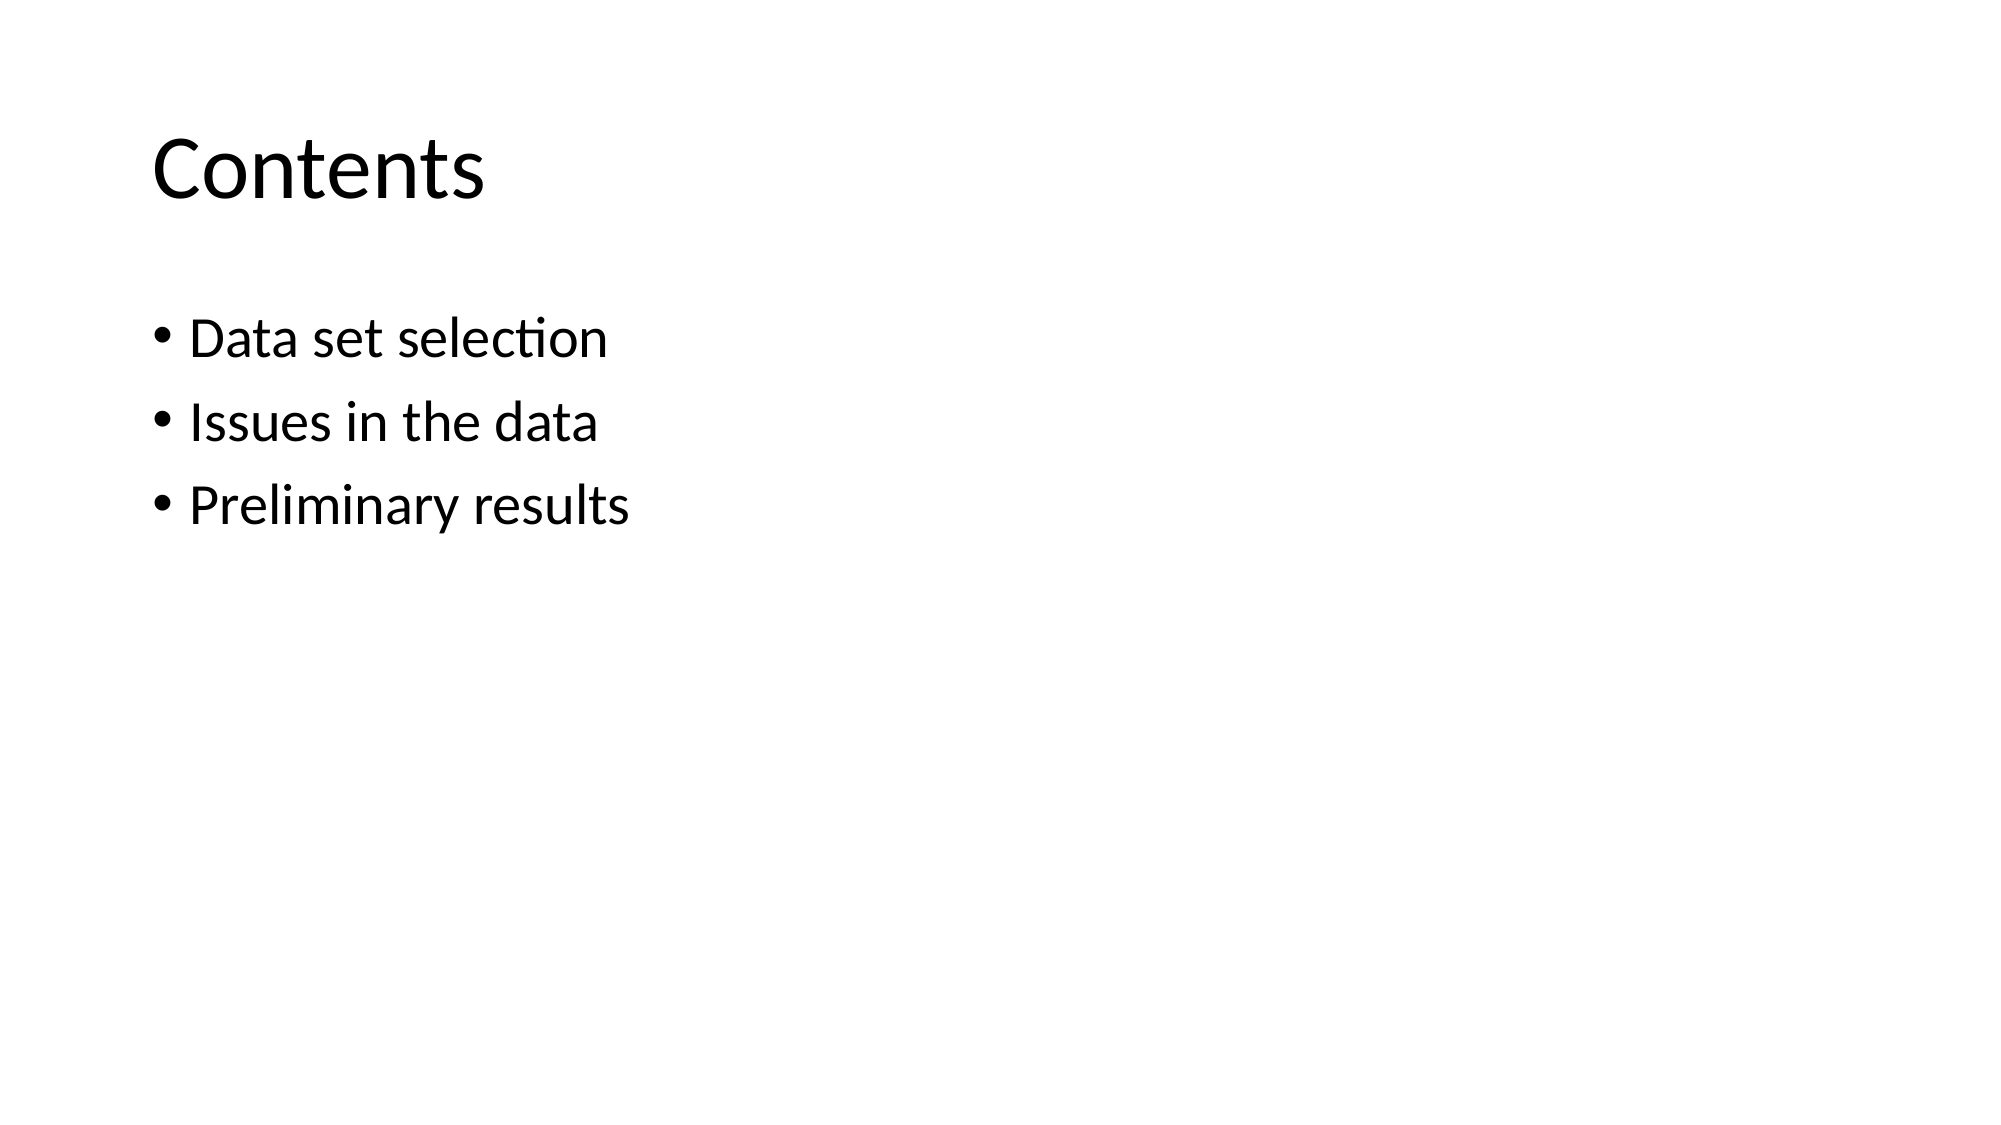

# Contents
Data set selection
Issues in the data
Preliminary results